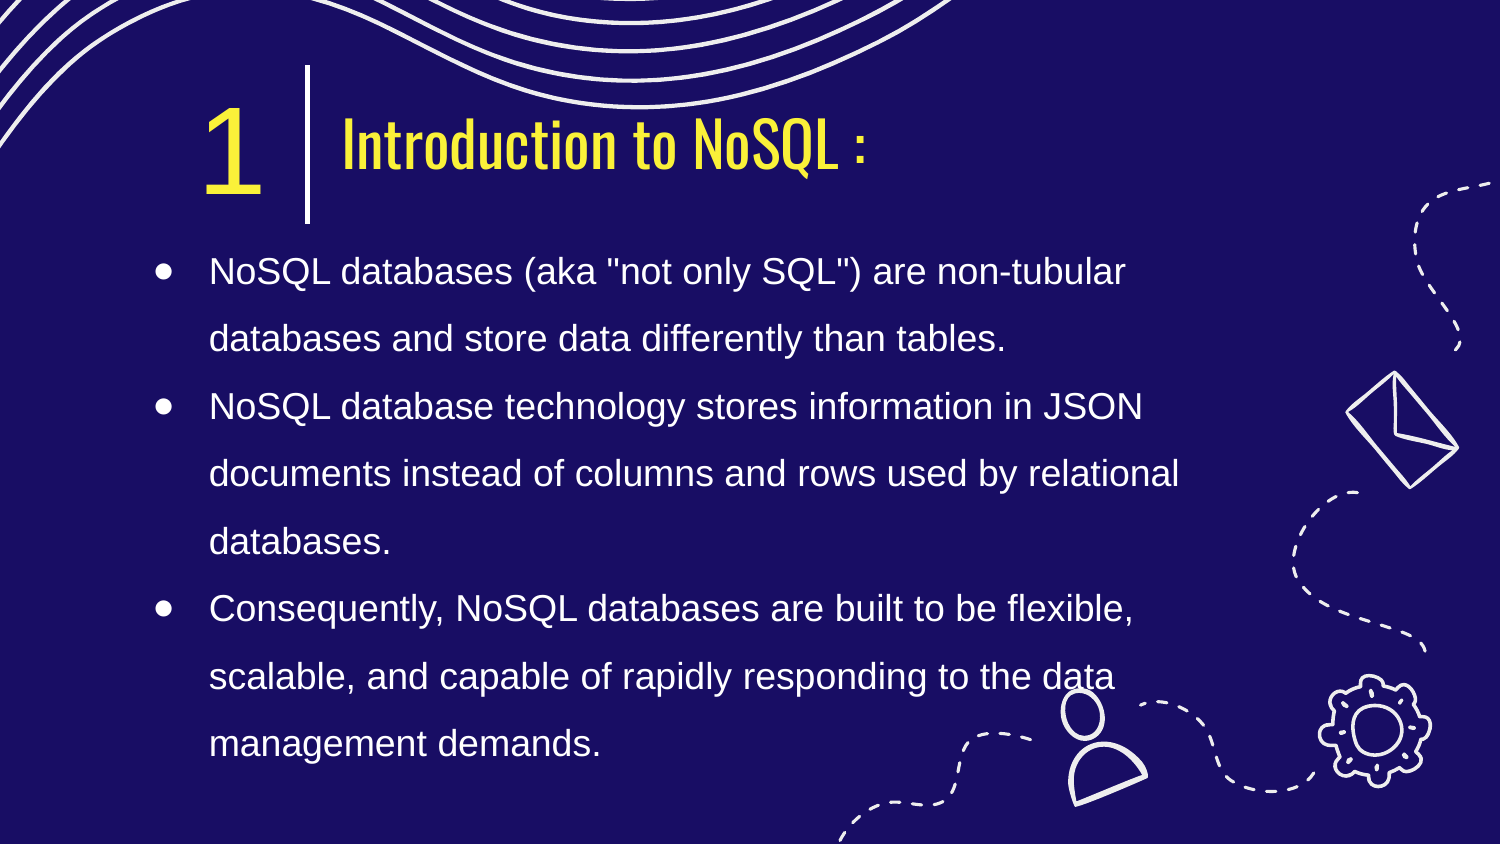

1
# Introduction to NoSQL :
NoSQL databases (aka "not only SQL") are non-tubular databases and store data differently than tables.
NoSQL database technology stores information in JSON documents instead of columns and rows used by relational databases.
Consequently, NoSQL databases are built to be flexible, scalable, and capable of rapidly responding to the data management demands.